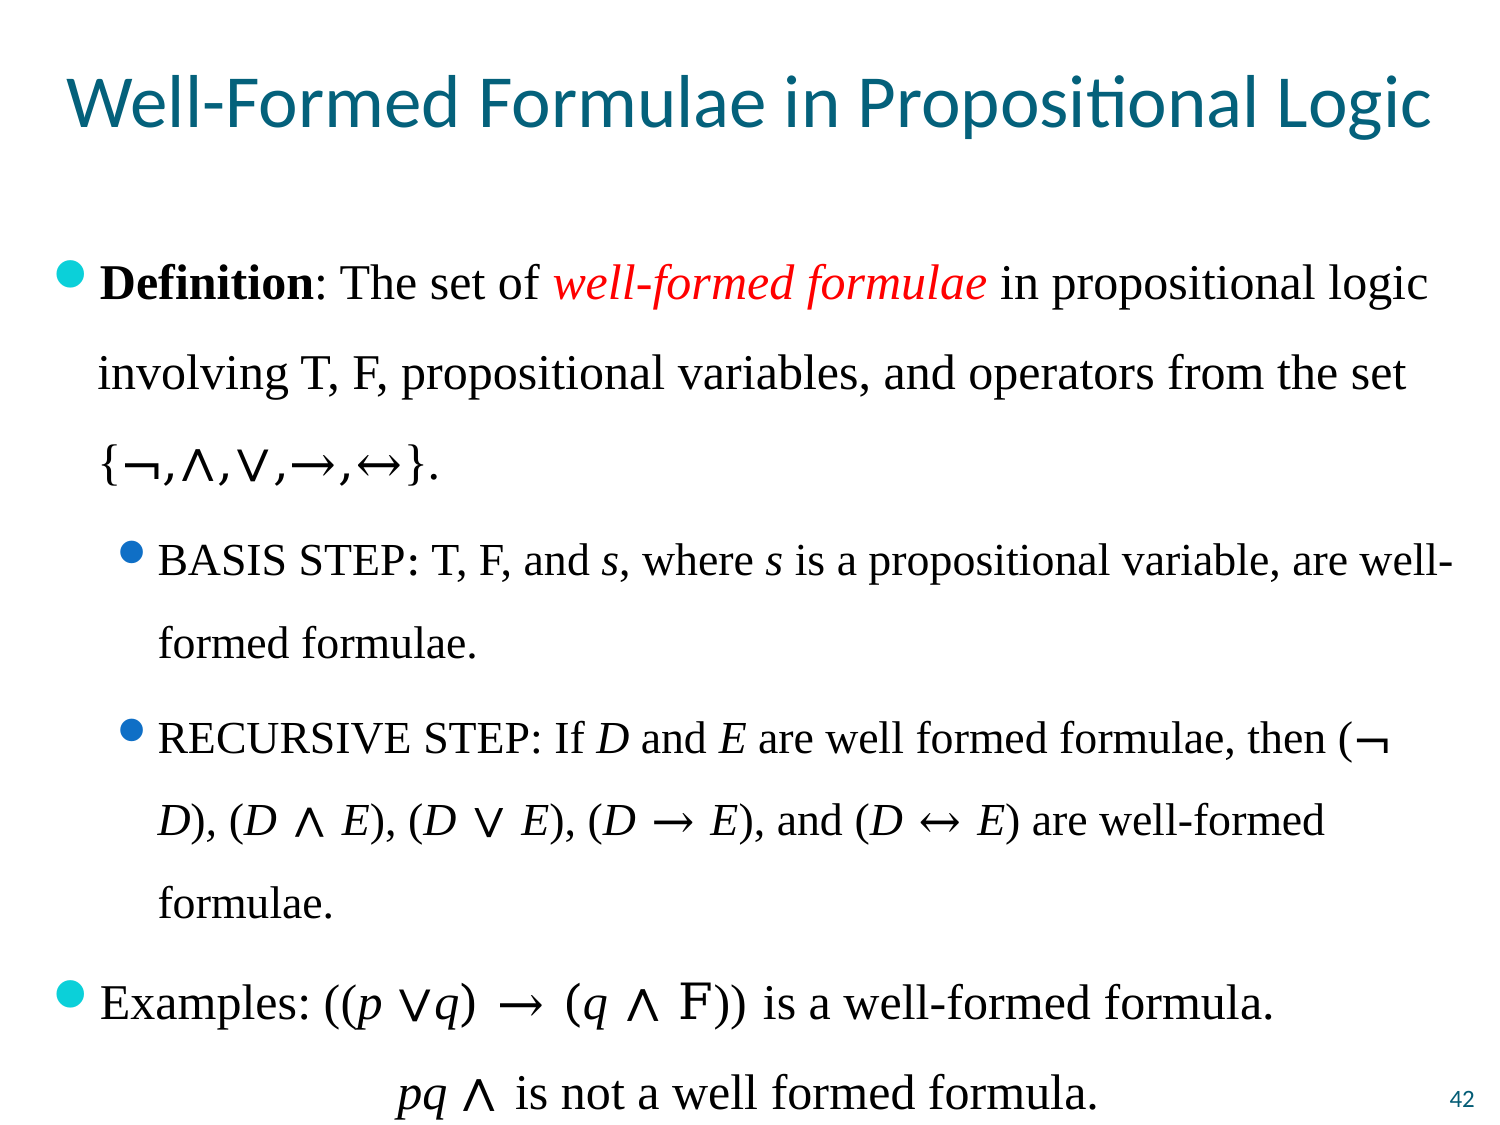

# Well-Formed Formulae in Propositional Logic
Definition: The set of well-formed formulae in propositional logic involving T, F, propositional variables, and operators from the set {¬,∧,∨,→,↔}.
BASIS STEP: T, F, and s, where s is a propositional variable, are well-formed formulae.
RECURSIVE STEP: If D and E are well formed formulae, then (¬ D), (D ∧ E), (D ∨ E), (D → E), and (D ↔ E) are well-formed formulae.
Examples: ((p ∨q) → (q ∧ F)) is a well-formed formula.
		pq ∧ is not a well formed formula.
42